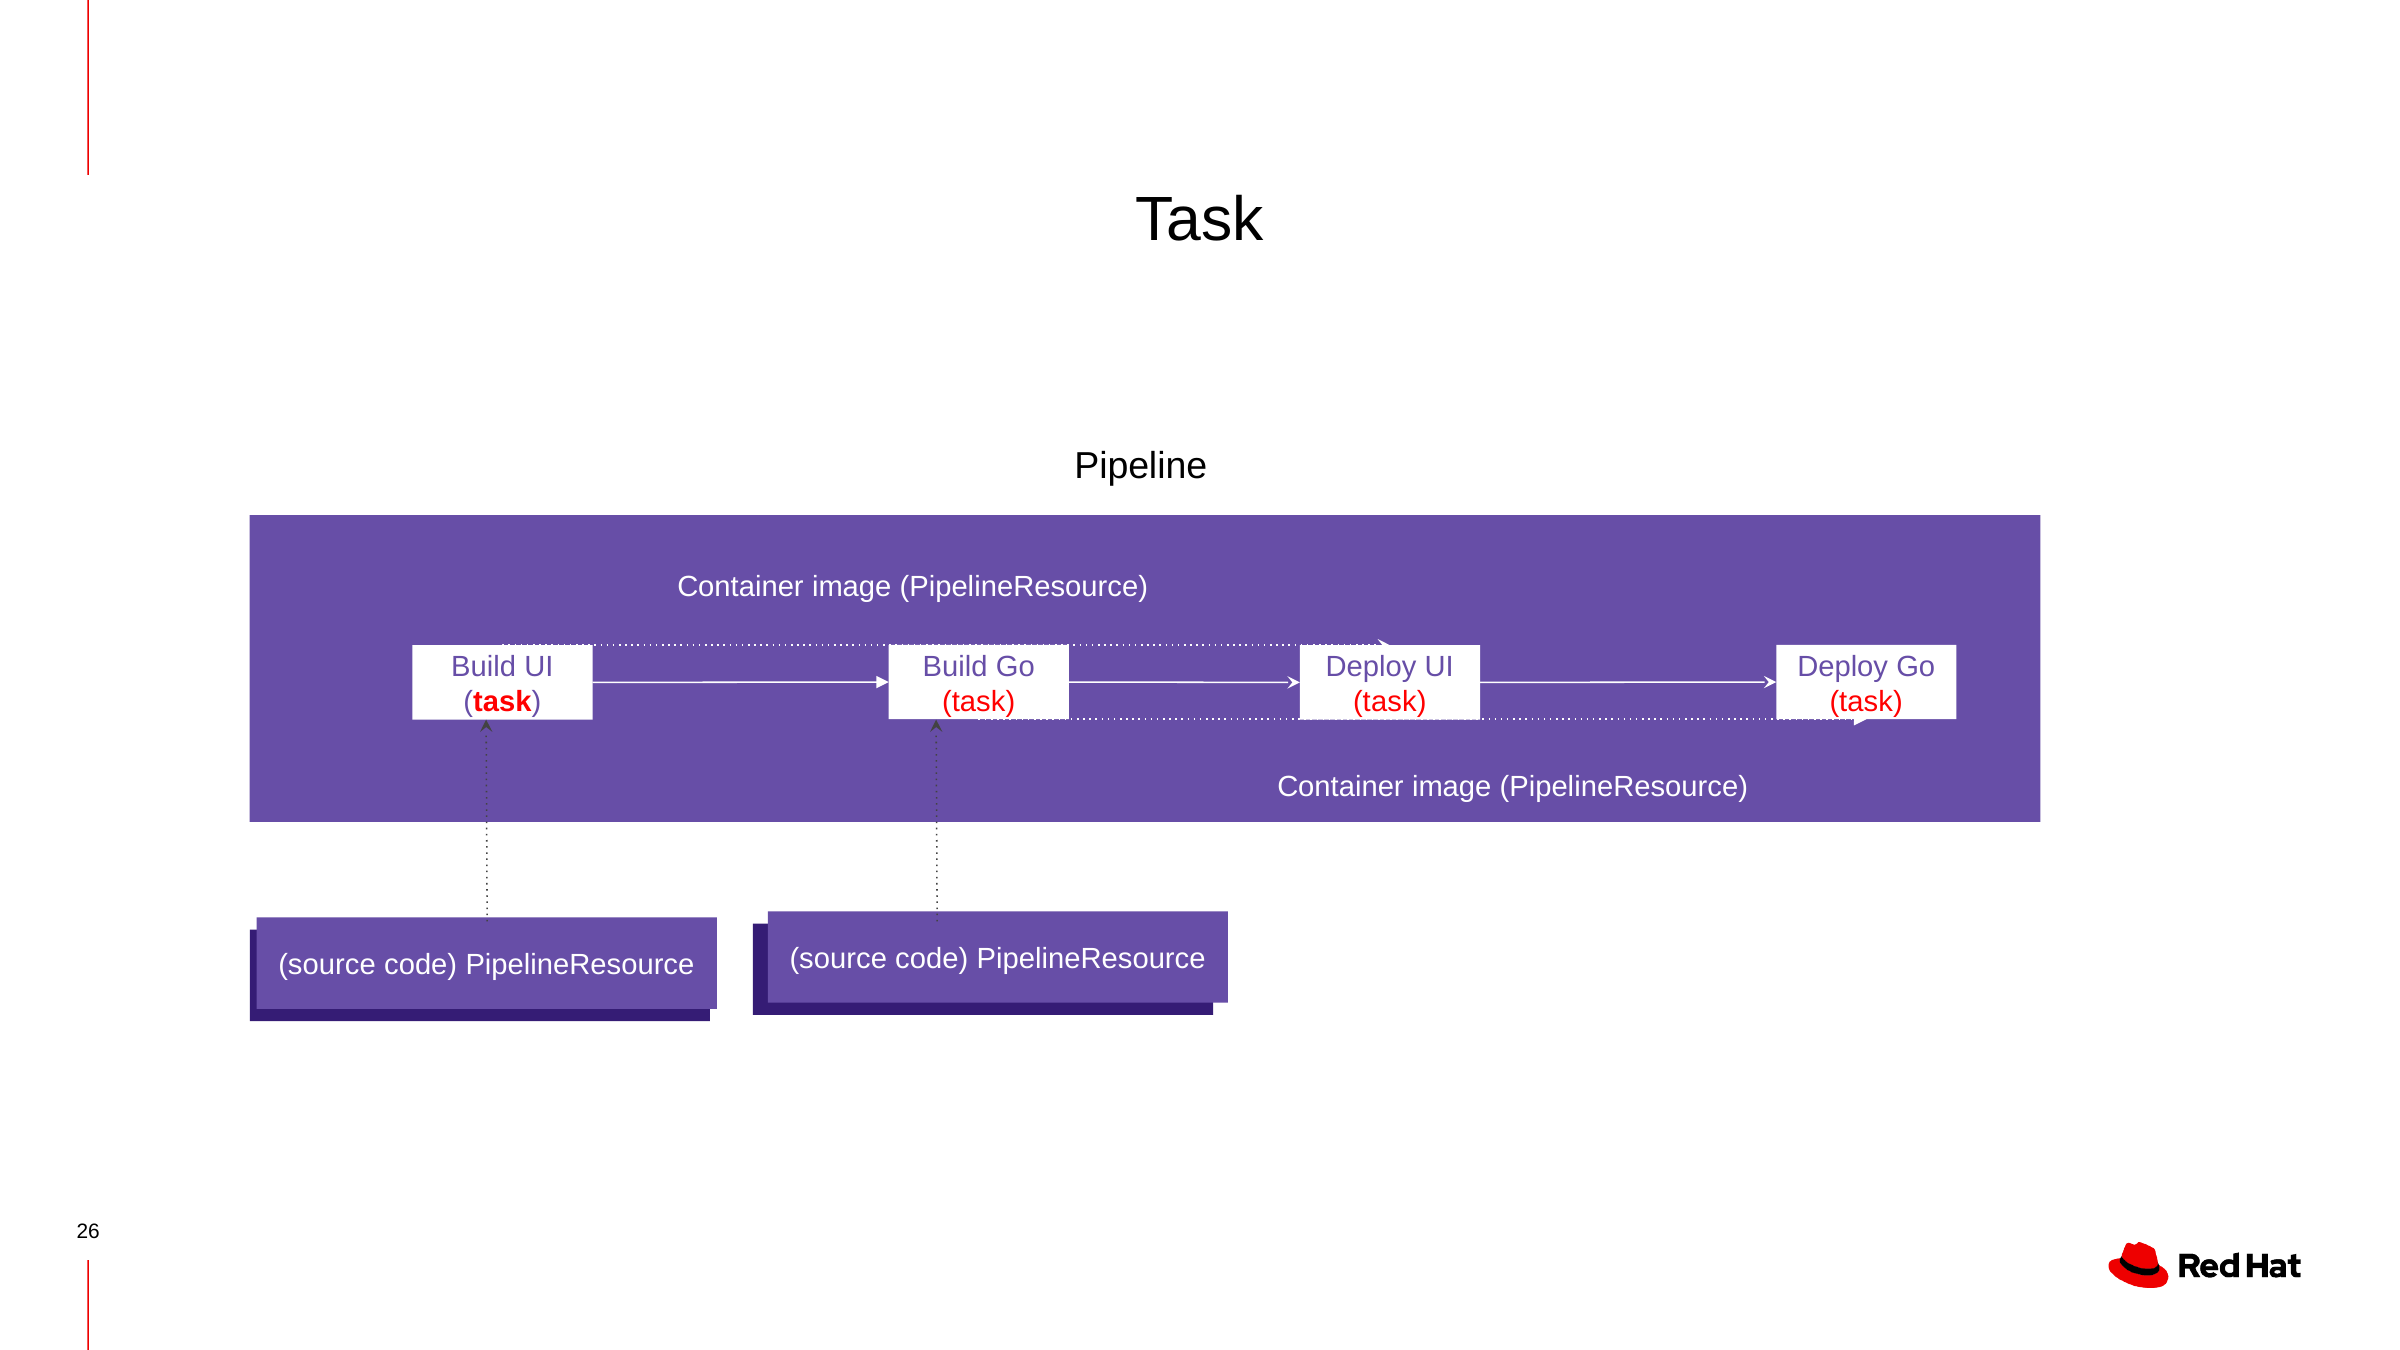

Task
Pipeline

Container image (PipelineResource)
Build Go
(task)
Deploy Go
(task)
Build UI
(task)
Deploy UI
(task)
Container image (PipelineResource)
(source code) PipelineResource
(source code) PipelineResource

26